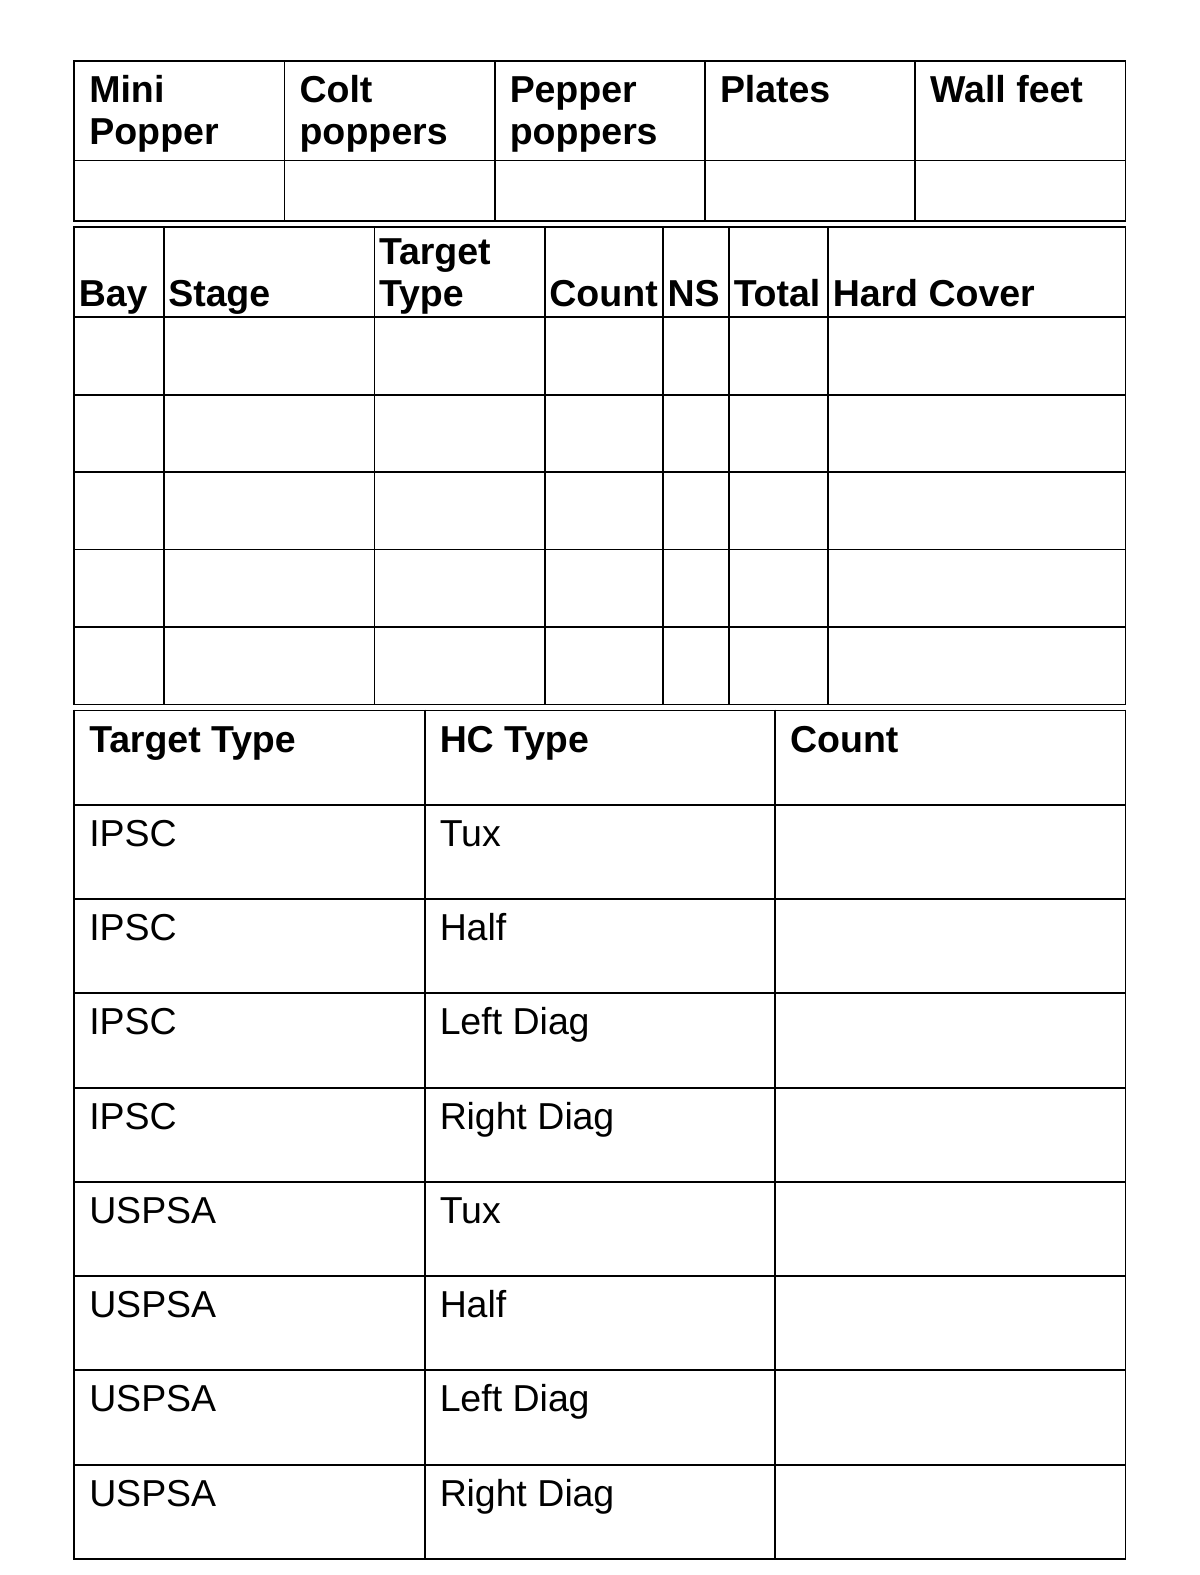

| Mini Popper | Colt poppers | Pepper poppers | Plates | Wall feet |
| --- | --- | --- | --- | --- |
|  |  |  |  |  |
| Bay | Stage | Target Type | Count | NS | Total | Hard Cover |
| --- | --- | --- | --- | --- | --- | --- |
|  |  |  |  |  |  |  |
|  |  |  |  |  |  |  |
|  |  |  |  |  |  |  |
|  |  |  |  |  |  |  |
|  |  |  |  |  |  |  |
| Target Type | HC Type | Count |
| --- | --- | --- |
| IPSC | Tux |  |
| IPSC | Half |  |
| IPSC | Left Diag |  |
| IPSC | Right Diag |  |
| USPSA | Tux |  |
| USPSA | Half |  |
| USPSA | Left Diag |  |
| USPSA | Right Diag |  |